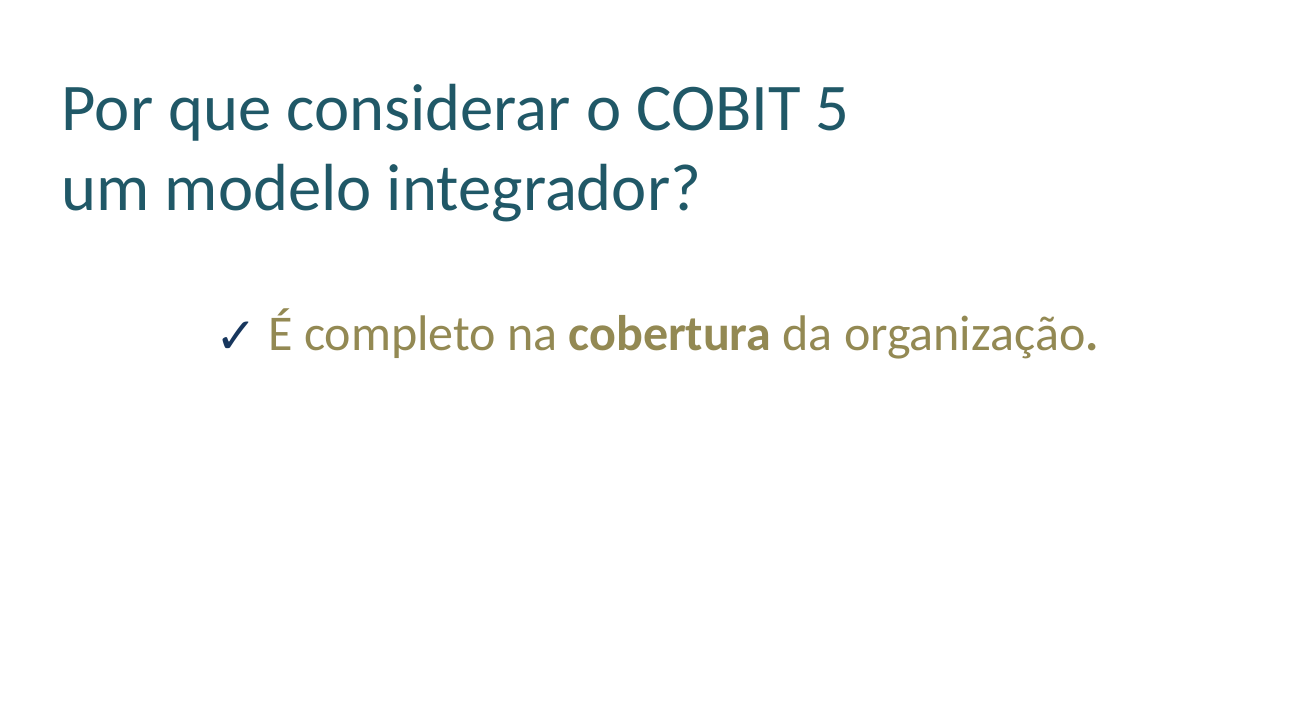

Por que considerar o COBIT 5 um modelo integrador?

 É completo na cobertura da organização.